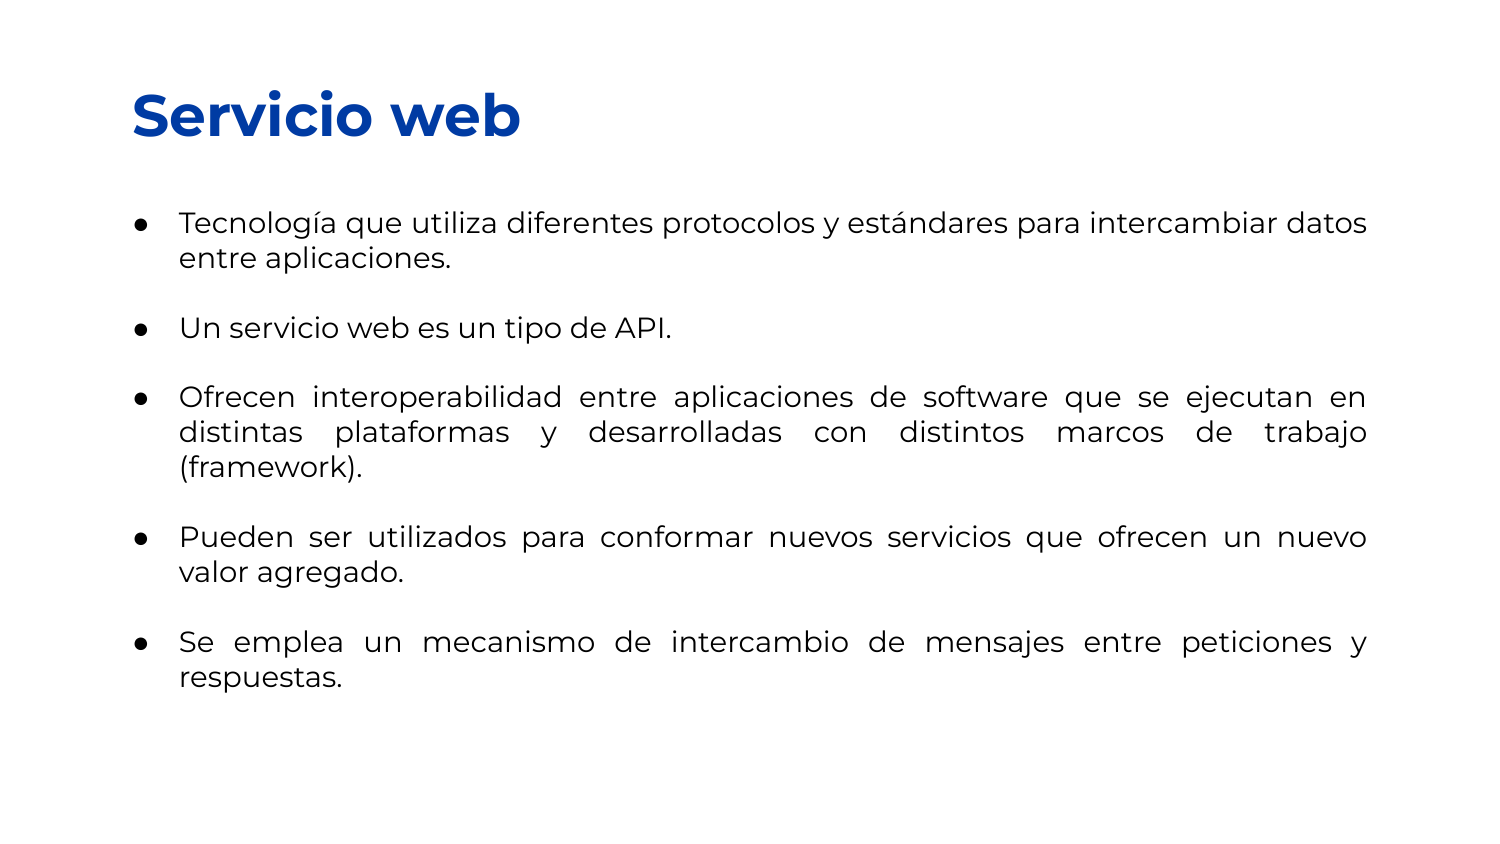

# Servicio web
Tecnología que utiliza diferentes protocolos y estándares para intercambiar datos entre aplicaciones.

Un servicio web es un tipo de API.

Ofrecen interoperabilidad entre aplicaciones de software que se ejecutan en distintas plataformas y desarrolladas con distintos marcos de trabajo (framework).

Pueden ser utilizados para conformar nuevos servicios que ofrecen un nuevo valor agregado.

Se emplea un mecanismo de intercambio de mensajes entre peticiones y respuestas.